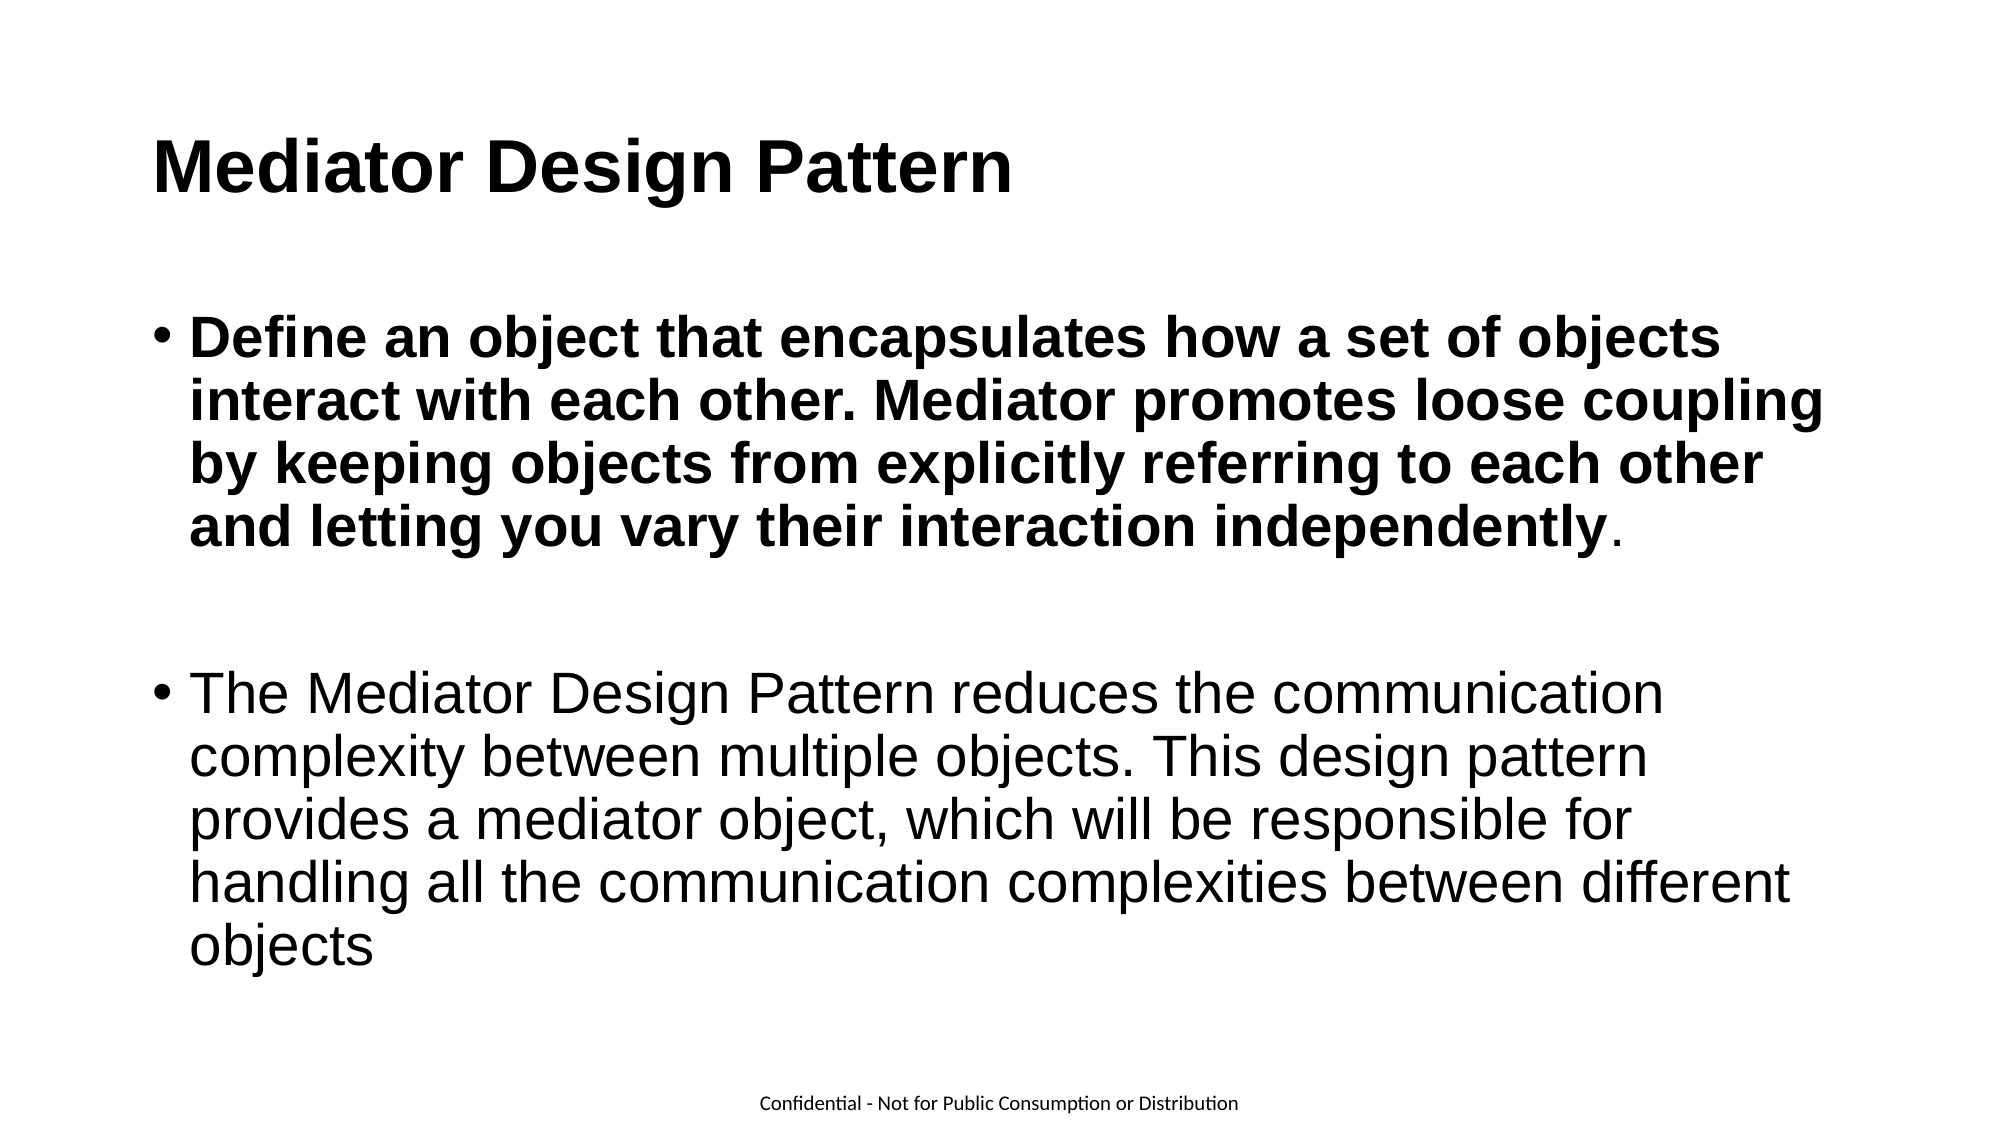

# Mediator Design Pattern
Define an object that encapsulates how a set of objects interact with each other. Mediator promotes loose coupling by keeping objects from explicitly referring to each other and letting you vary their interaction independently.

The Mediator Design Pattern reduces the communication complexity between multiple objects. This design pattern provides a mediator object, which will be responsible for handling all the communication complexities between different objects